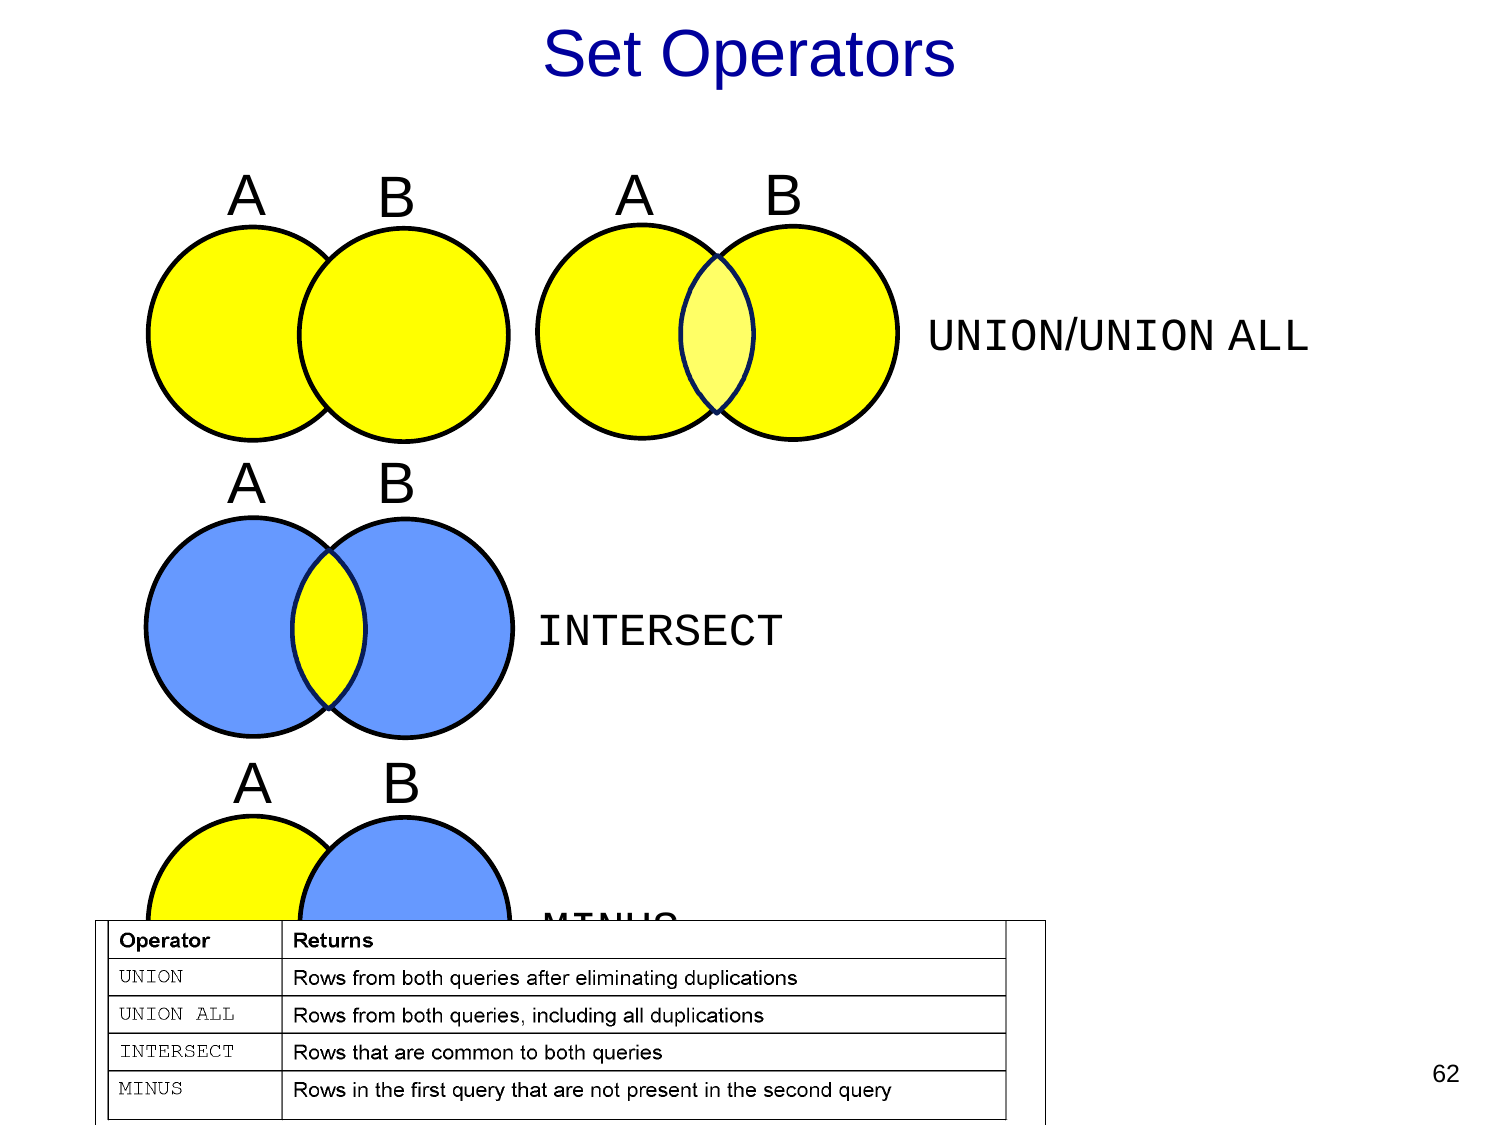

# Set Operators
A
A
B
B

UNION/UNION ALL
A
B

INTERSECT
A
B

MINUS